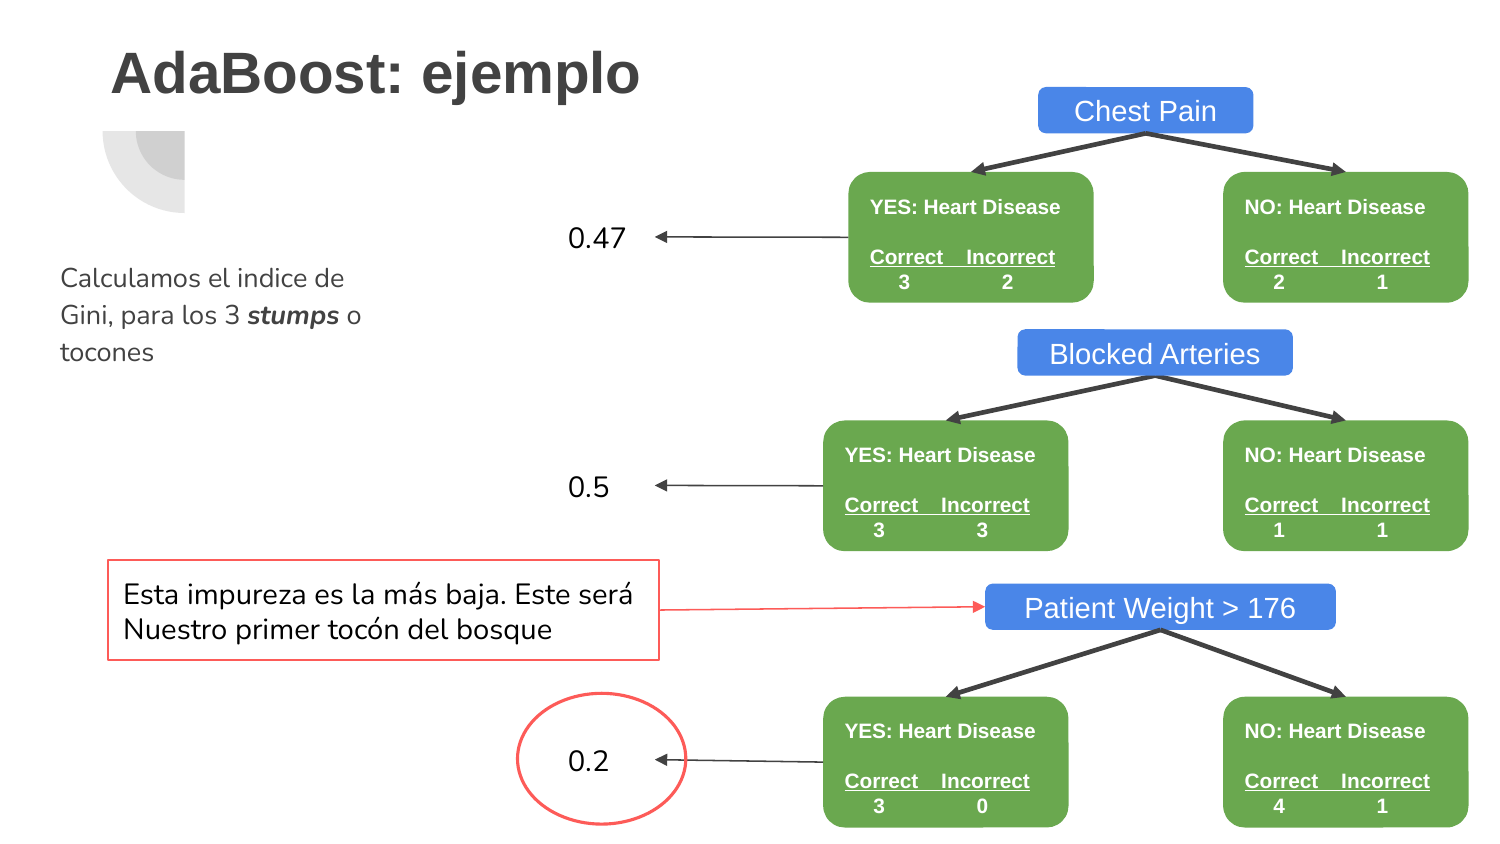

# AdaBoost: ejemplo
Chest Pain
YES: Heart Disease

Correct    Incorrect
     3                2
NO: Heart Disease

Correct    Incorrect
     2                1
0.47
Calculamos el indice de Gini, para los 3 stumps o tocones
Blocked Arteries
YES: Heart Disease

Correct    Incorrect
     3                3
NO: Heart Disease

Correct    Incorrect
     1                1
0.5
Esta impureza es la más baja. Este será
Nuestro primer tocón del bosque
Patient Weight > 176

YES: Heart Disease

Correct    Incorrect
     3                0
NO: Heart Disease

Correct    Incorrect
     4                1
0.2